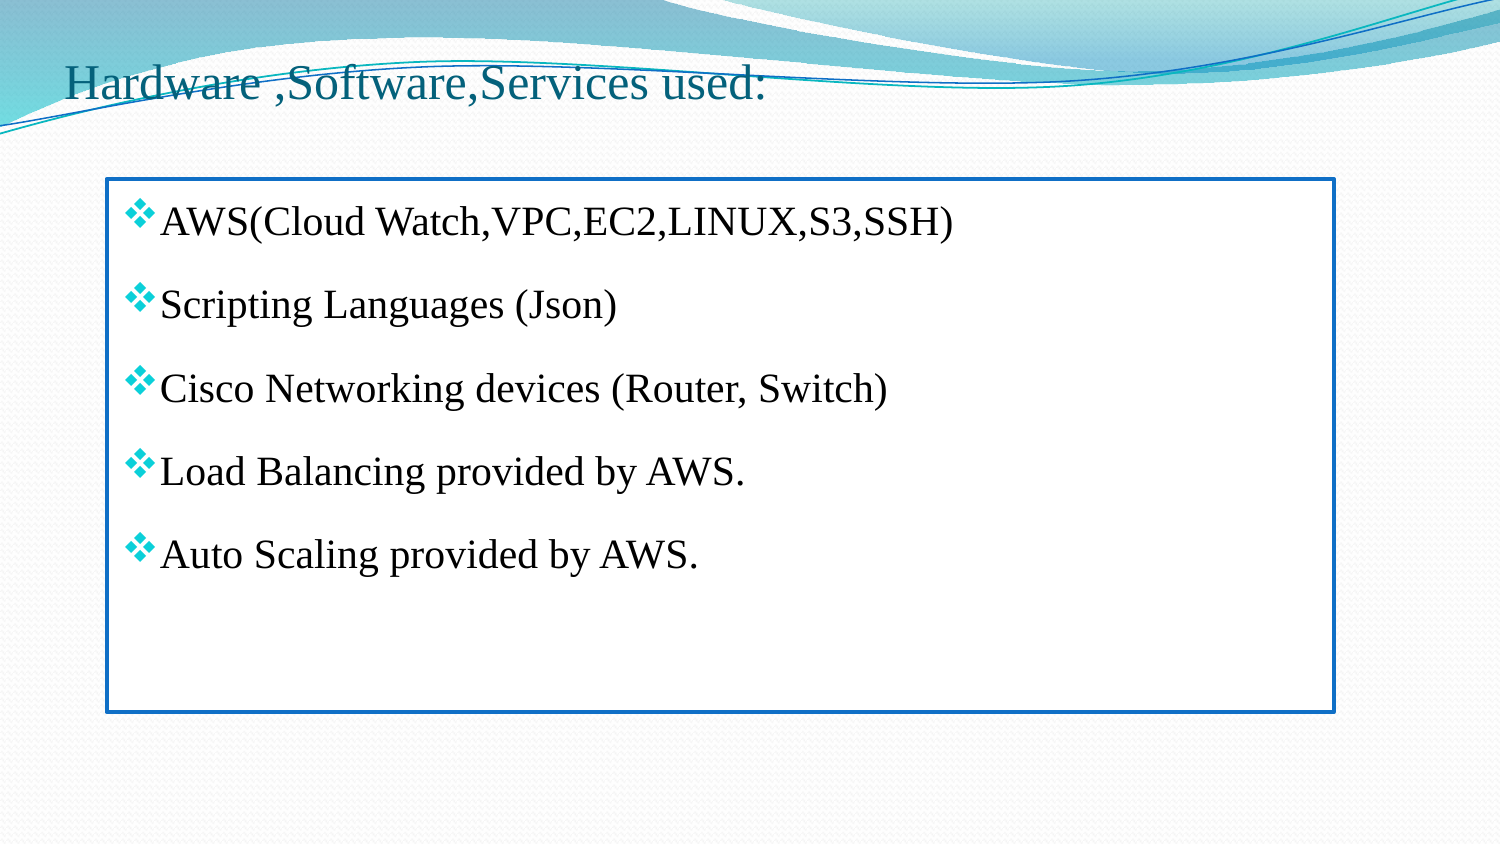

# Hardware ,Software,Services used:

AWS(Cloud Watch,VPC,EC2,LINUX,S3,SSH)
Scripting Languages (Json)
Cisco Networking devices (Router, Switch)
Load Balancing provided by AWS.
Auto Scaling provided by AWS.